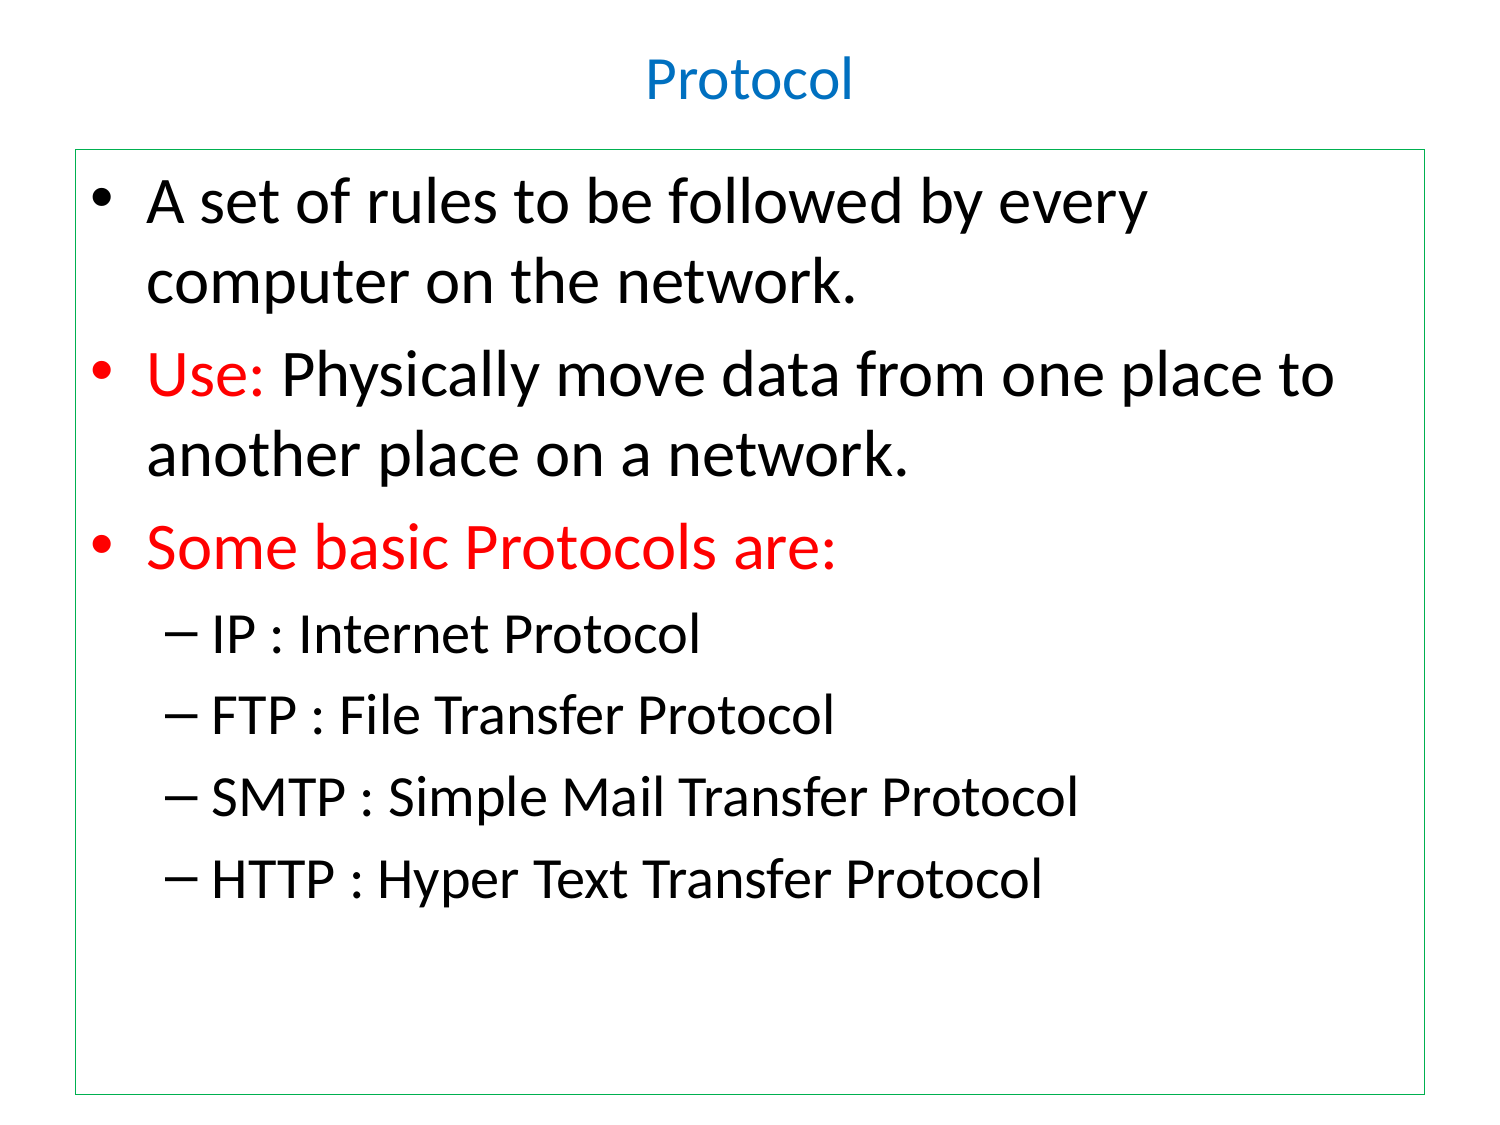

# Protocol
A set of rules to be followed by every computer on the network.
Use: Physically move data from one place to another place on a network.
Some basic Protocols are:
IP : Internet Protocol
FTP : File Transfer Protocol
SMTP : Simple Mail Transfer Protocol
HTTP : Hyper Text Transfer Protocol